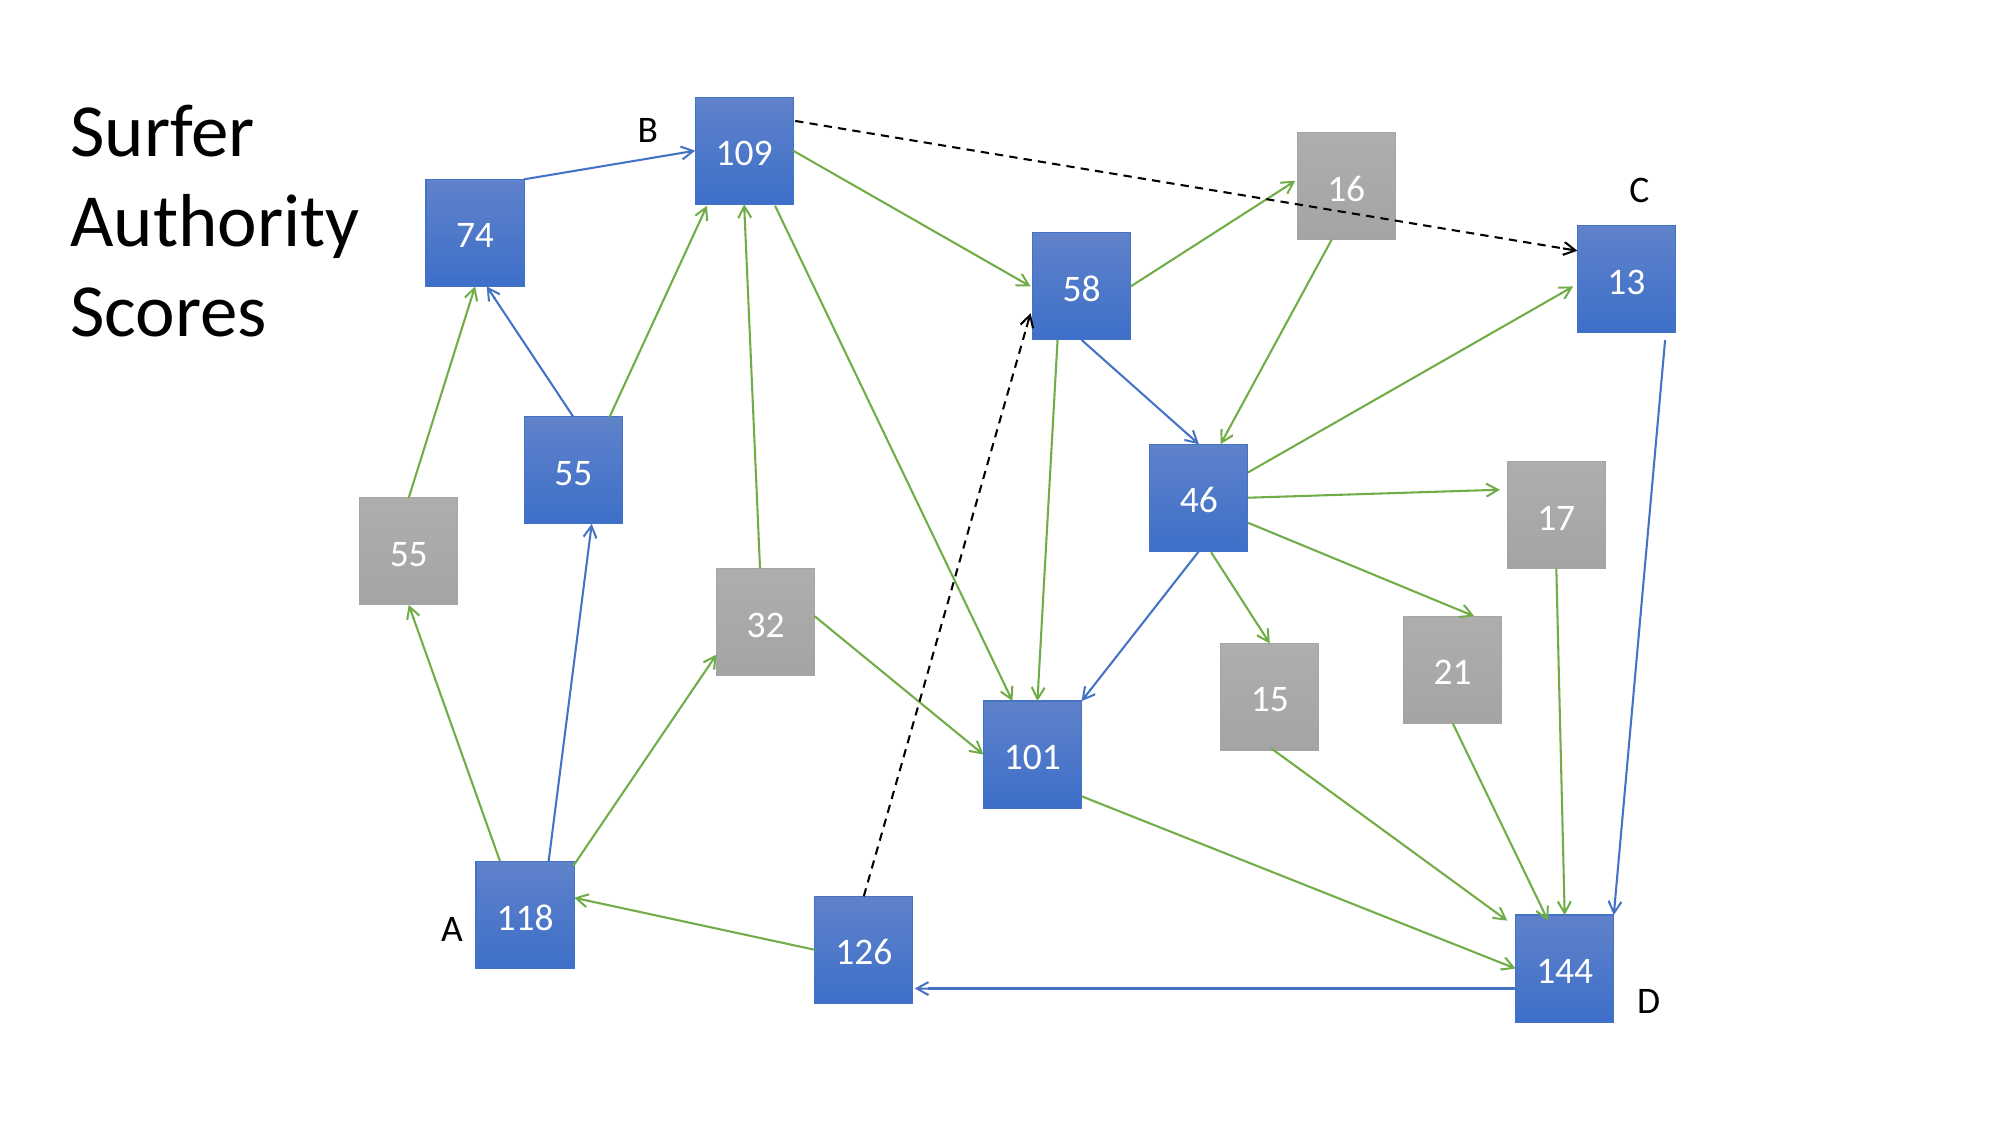

Surfer Authority Scores
B
109
16
C
74
13
58
55
46
17
55
32
21
15
101
118
A
126
144
D